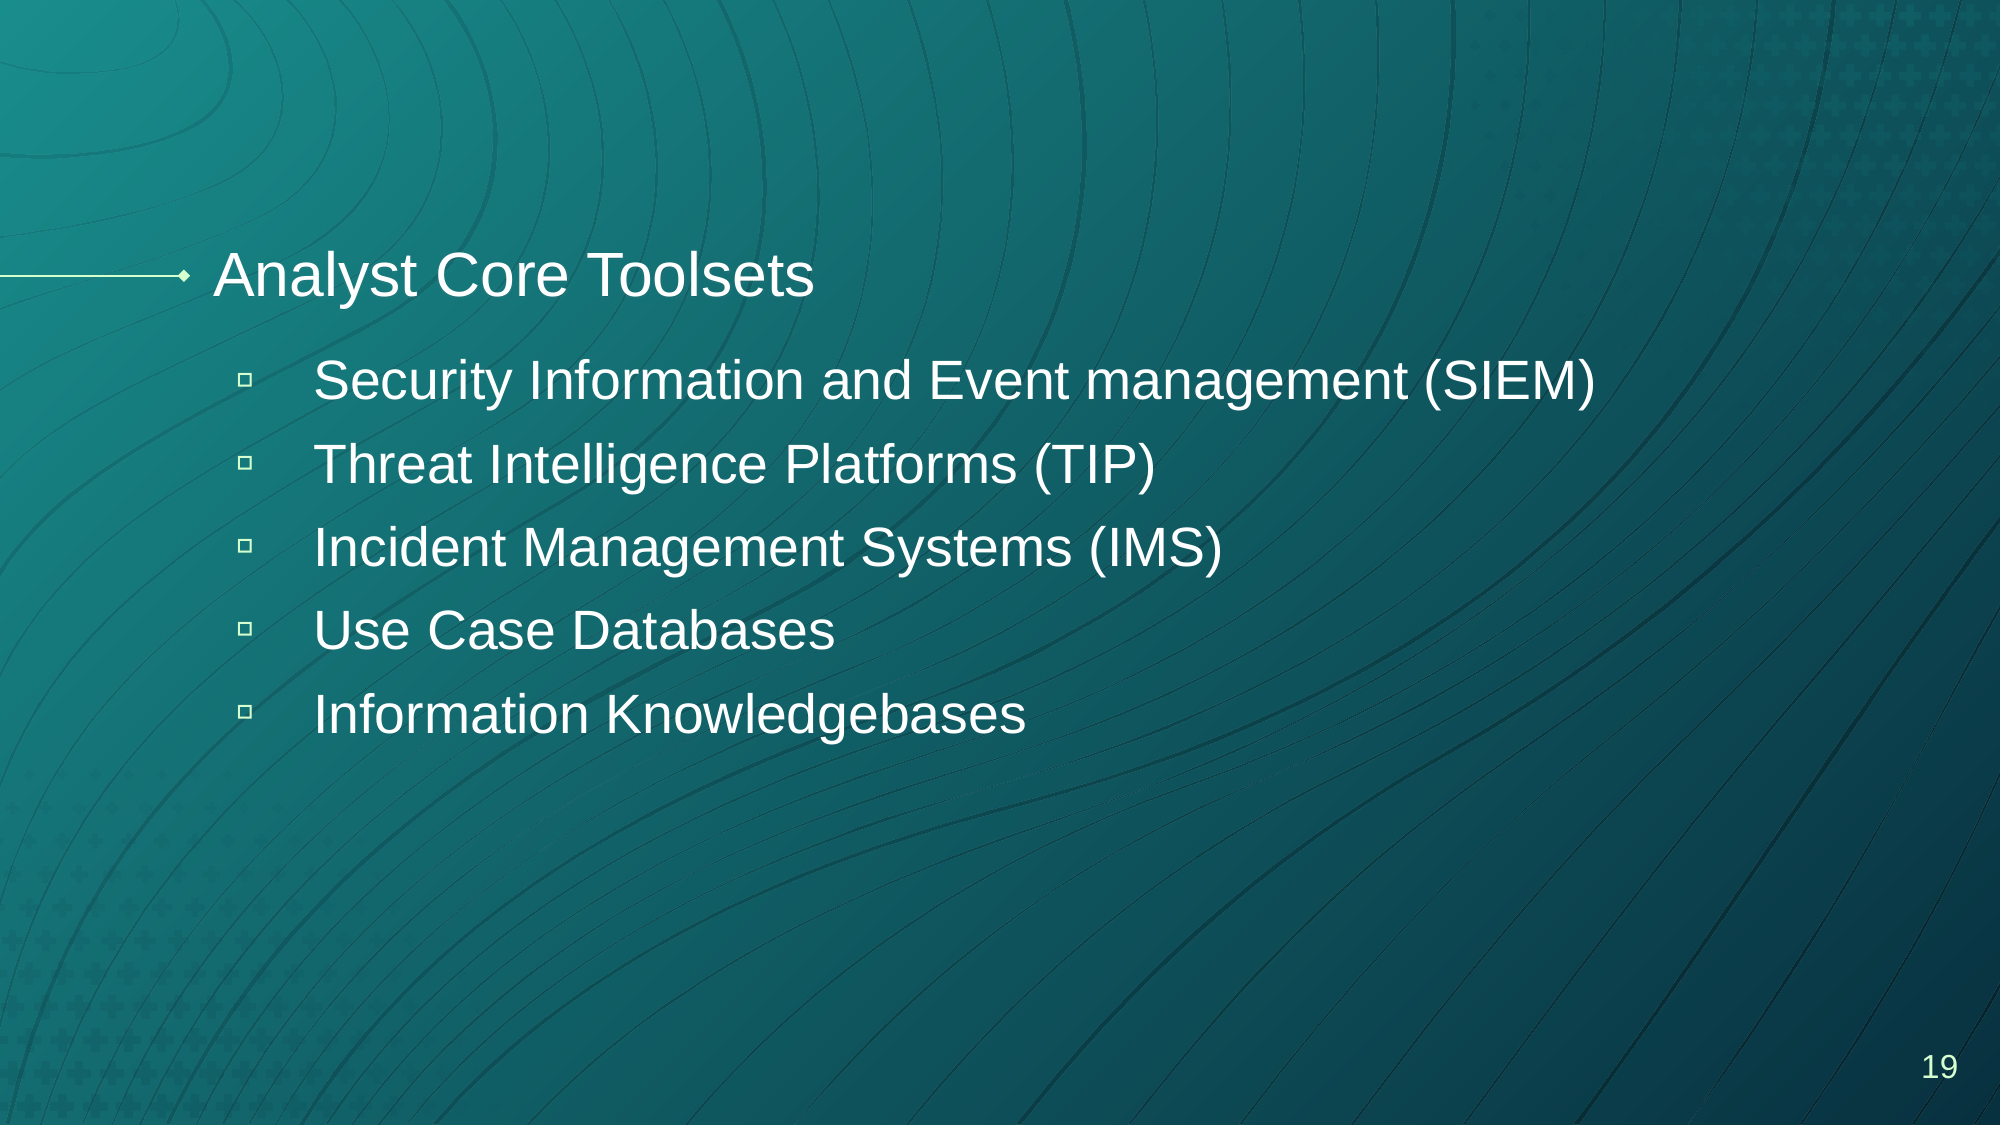

# Analyst Core Toolsets
Security Information and Event management (SIEM)
Threat Intelligence Platforms (TIP)
Incident Management Systems (IMS)
Use Case Databases
Information Knowledgebases
19